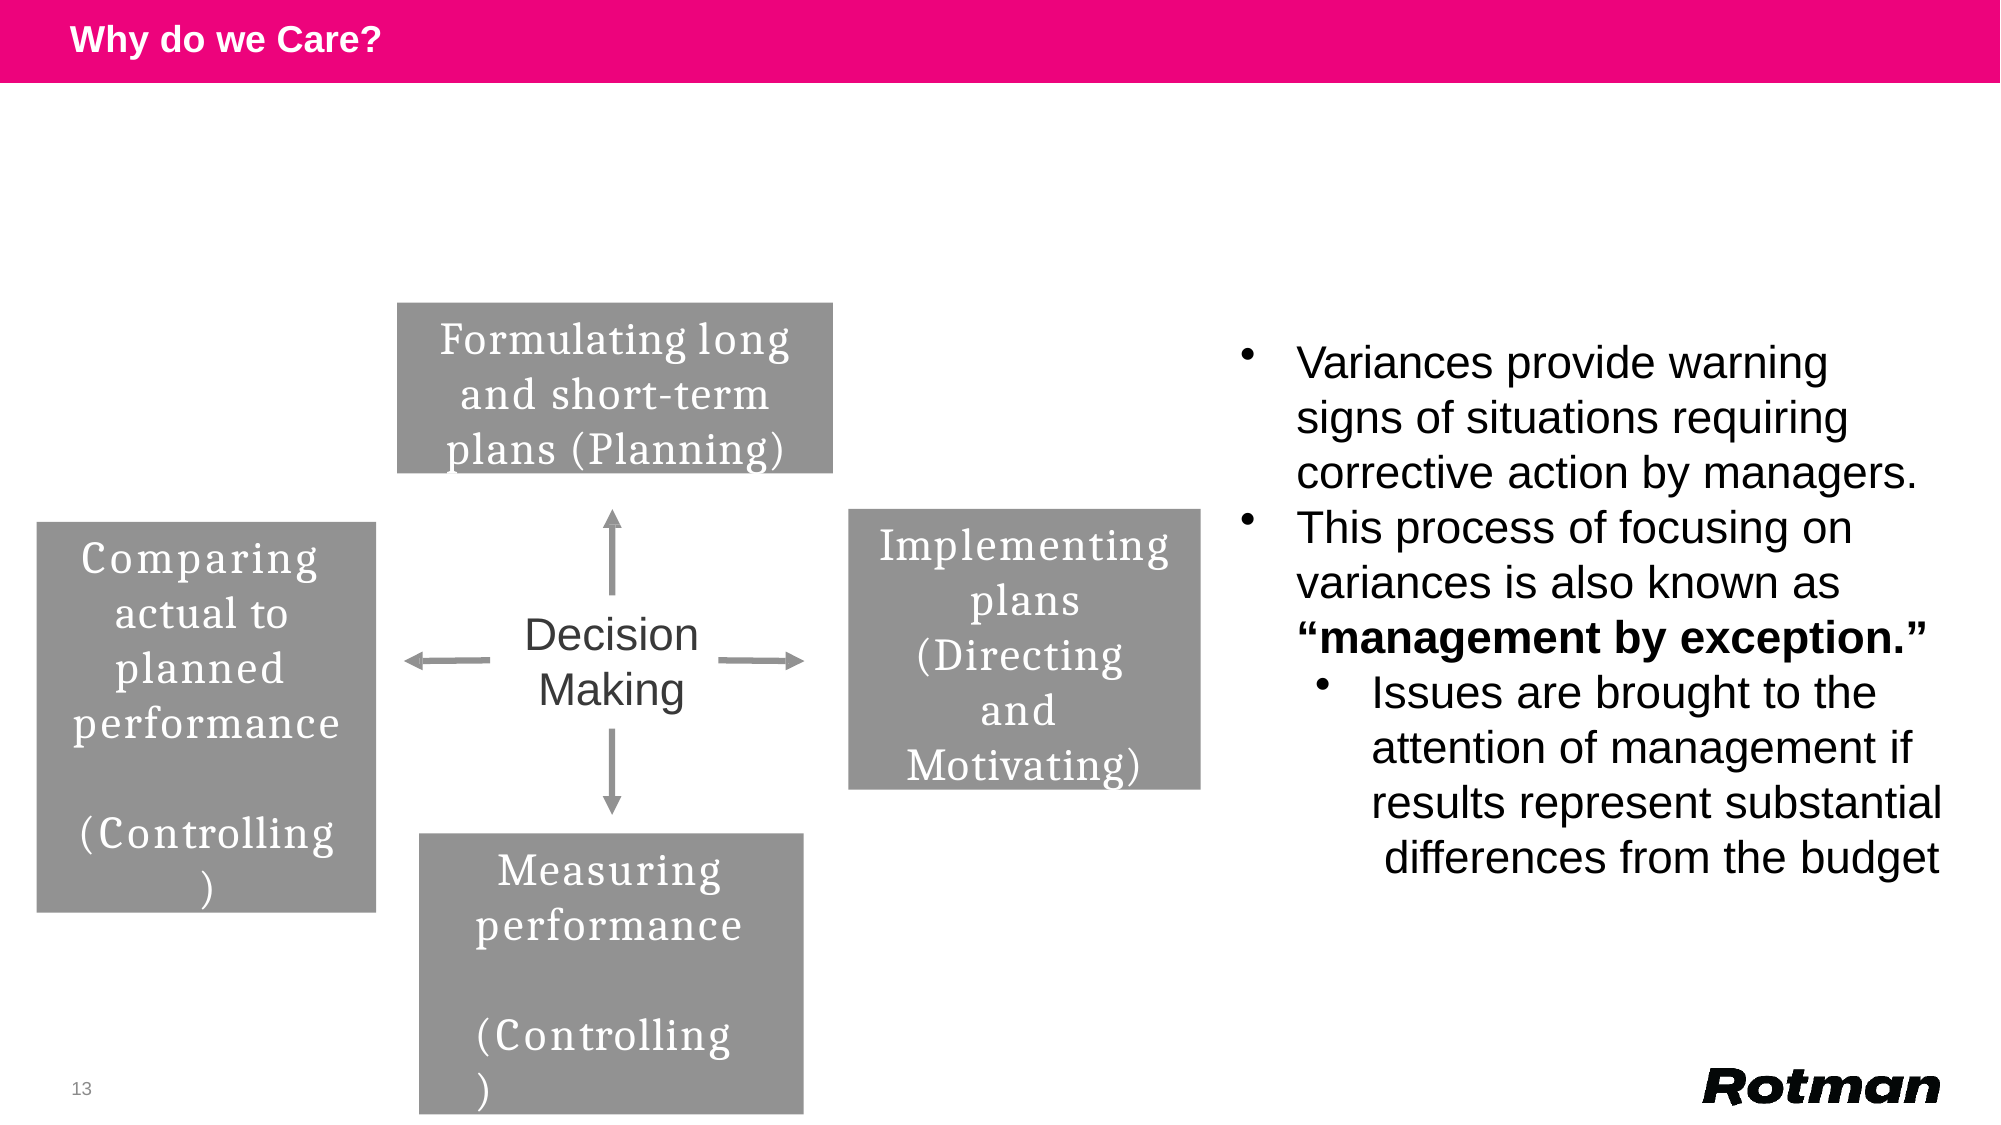

Why do we Care?
How does this relate to last class?
Formulating long  and short-term  plans (Planning)
Variances provide warning  signs of situations requiring  corrective action by managers.
This process of focusing on  variances is also known as  “management by exception.”
Issues are brought to the  attention of management if  results represent substantial  differences from the budget
Implementing  plans  (Directing  and  Motivating)

Comparing  actual to  planned  performance  (Controlling)
Decision
Making

Measuring  performance  (Controlling)
13